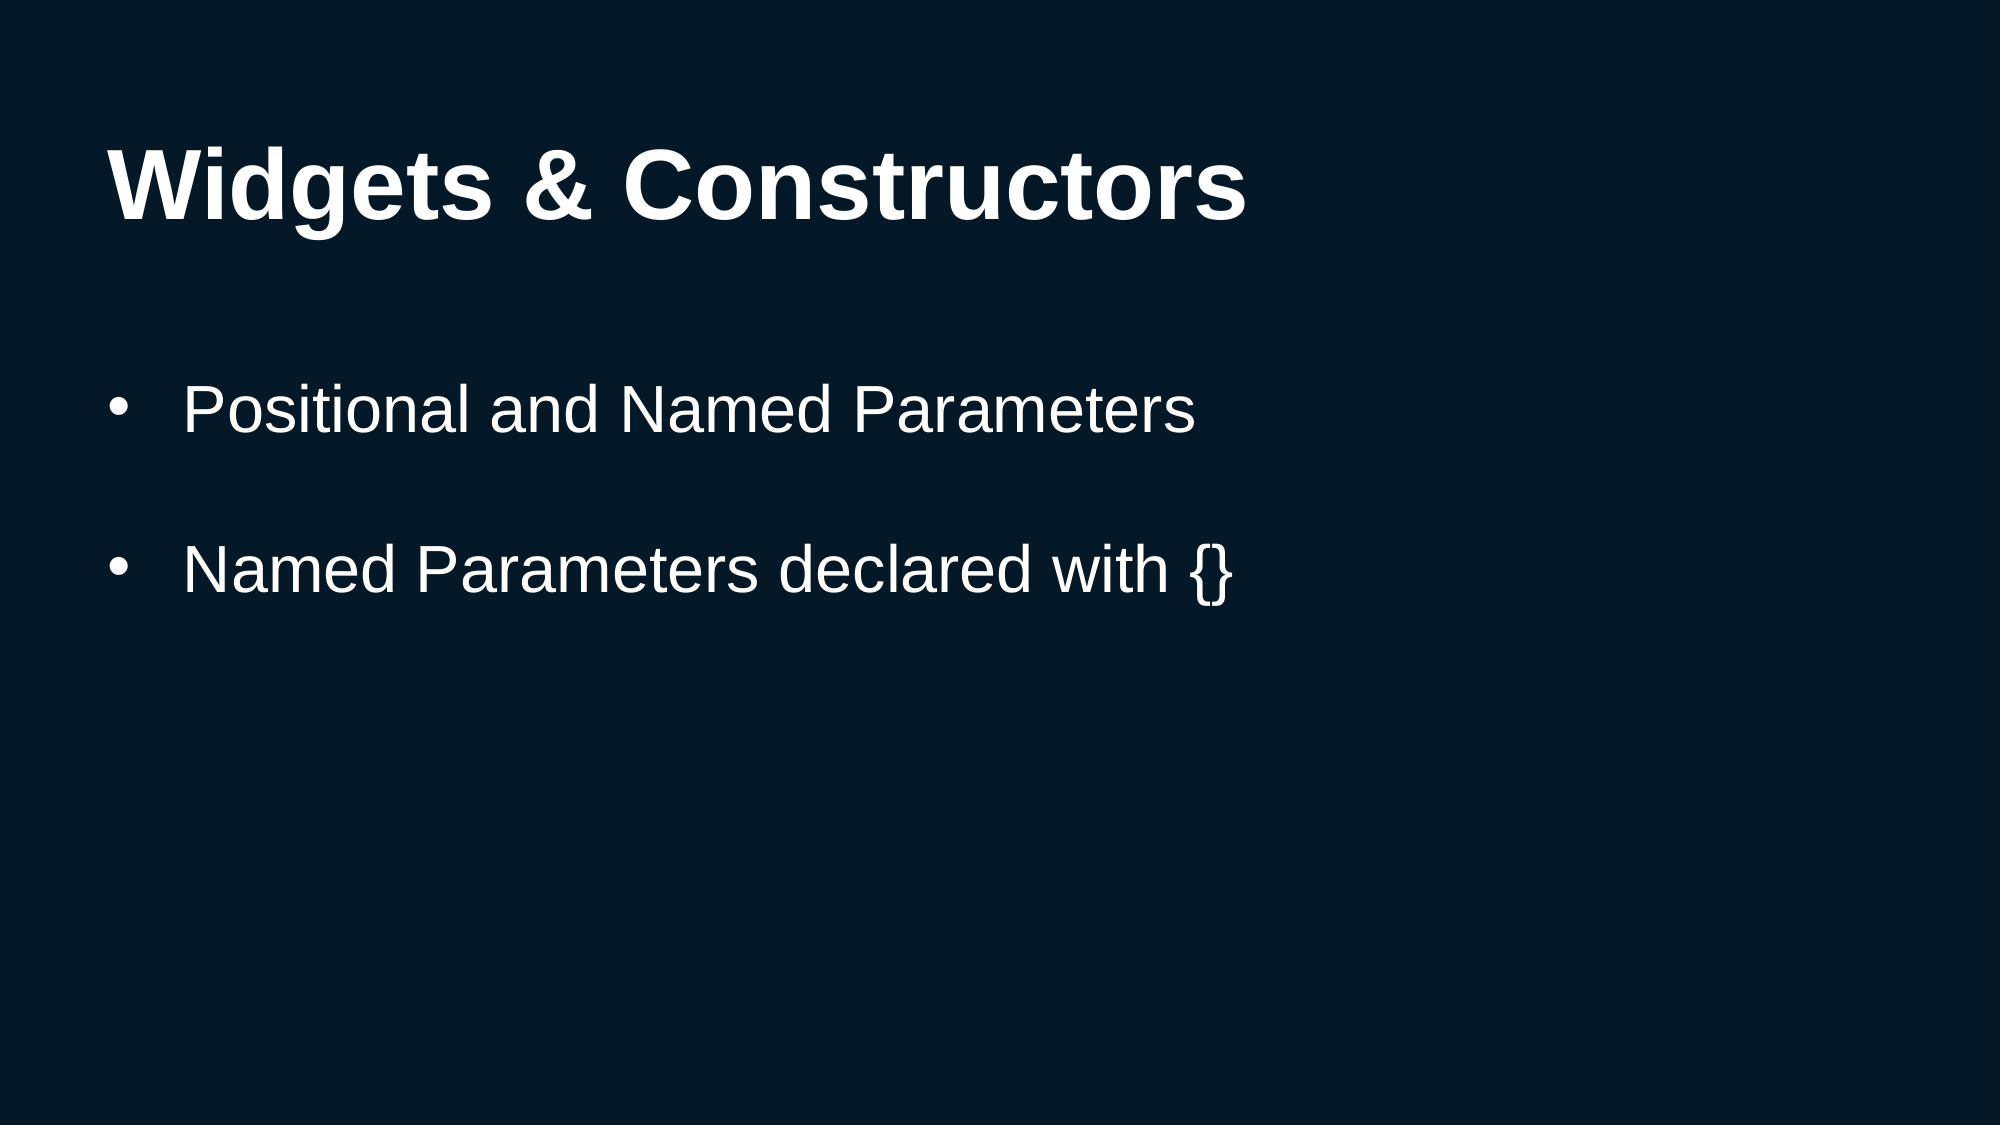

Widgets & Constructors
Positional and Named Parameters

Named Parameters declared with {}